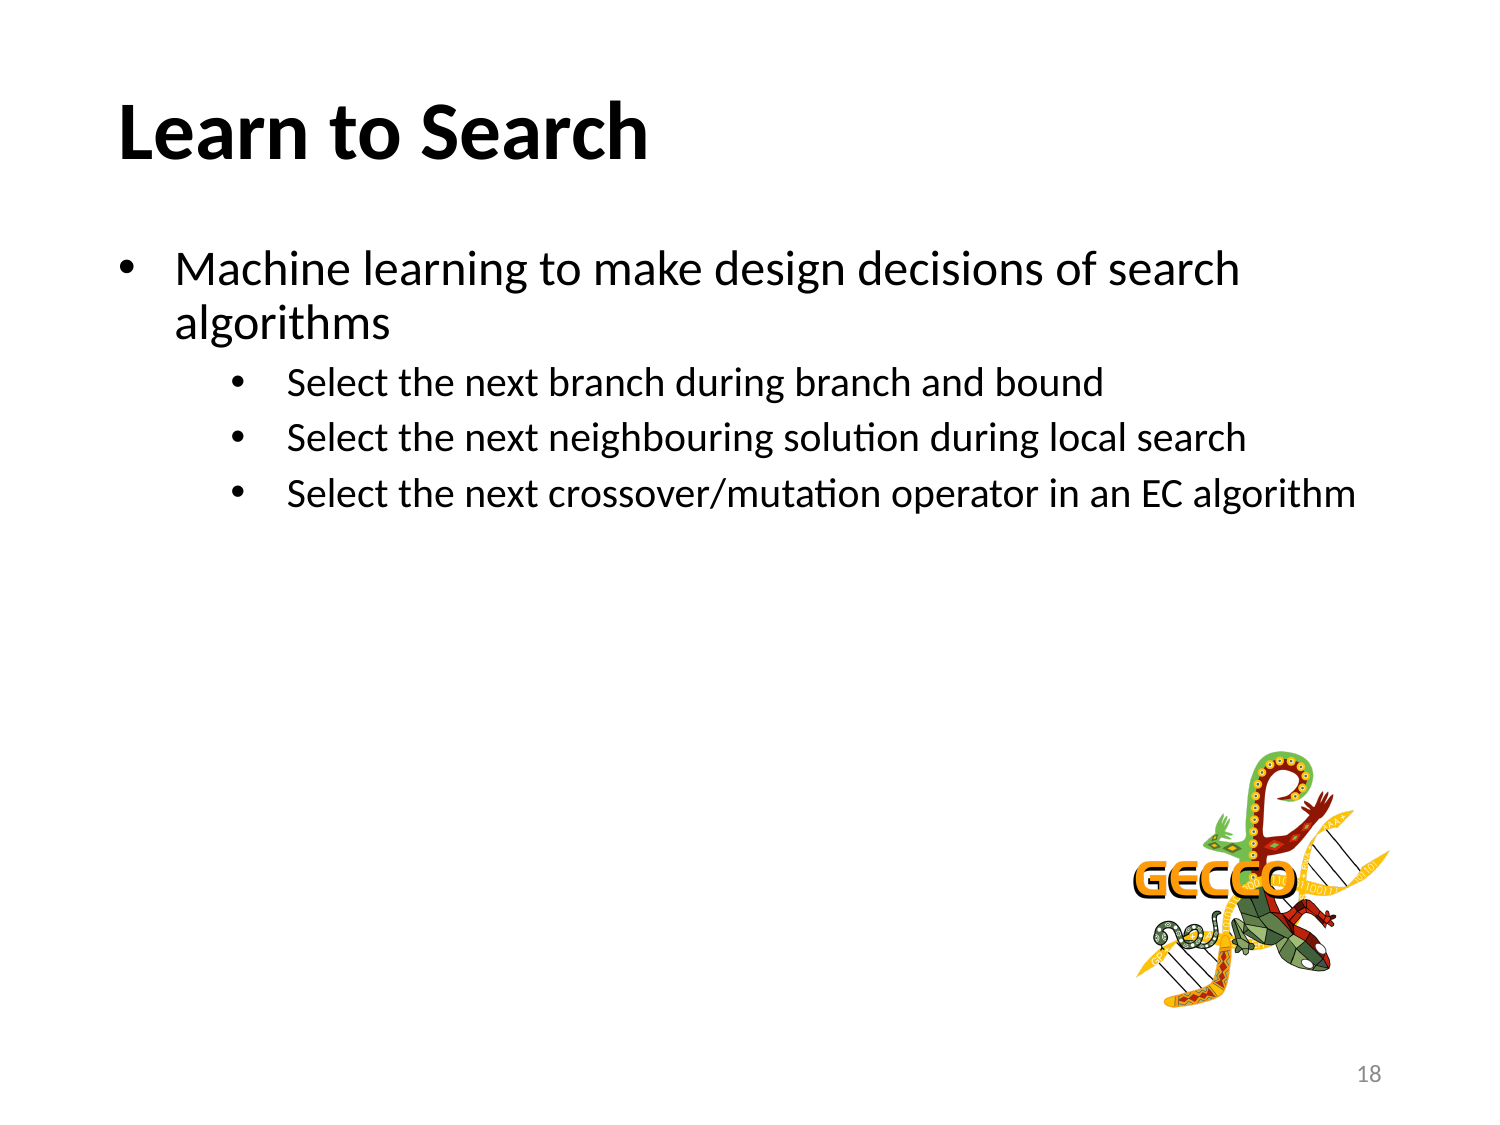

# Learn to Search
Machine learning to make design decisions of search algorithms
Select the next branch during branch and bound
Select the next neighbouring solution during local search
Select the next crossover/mutation operator in an EC algorithm
18